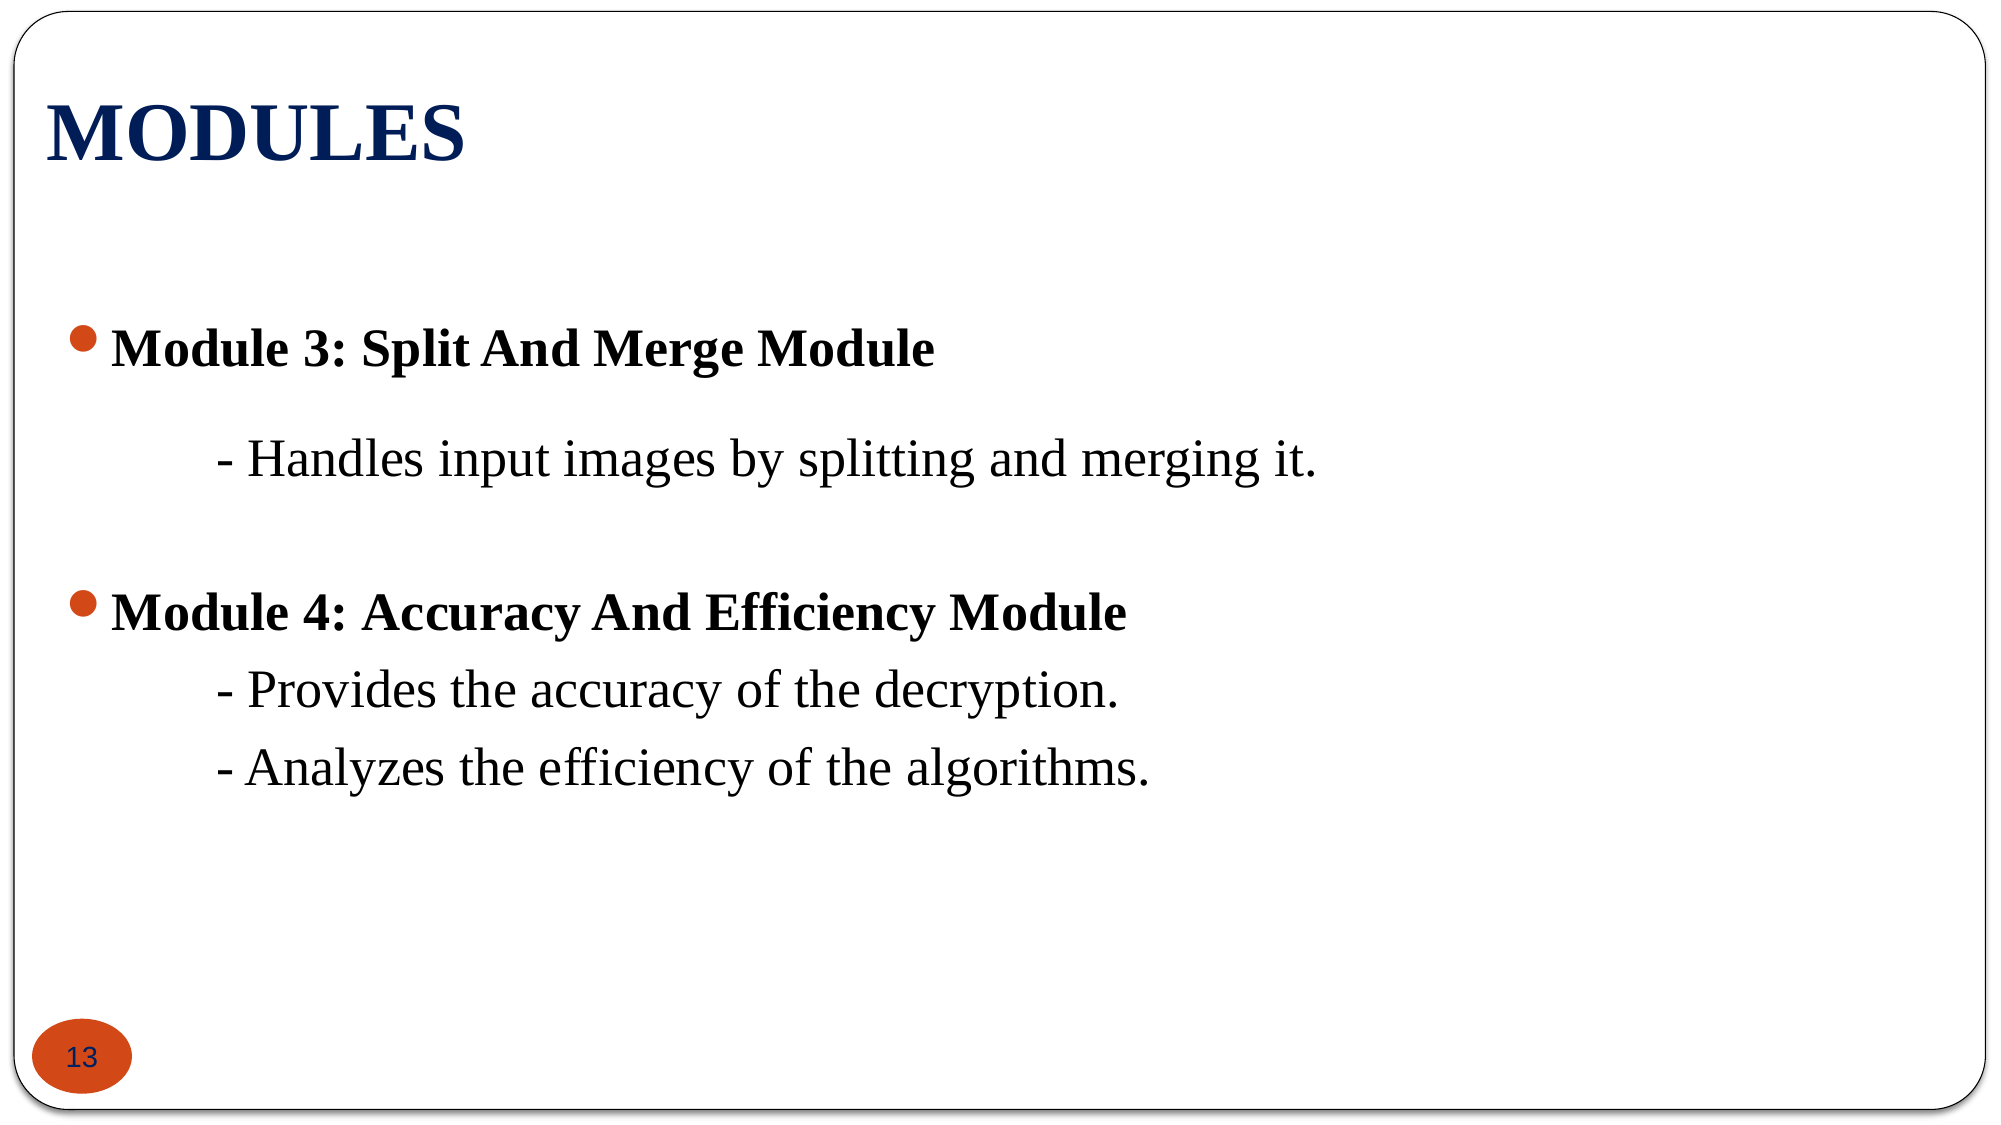

# MODULES

Module 3: Split And Merge Module
	- Handles input images by splitting and merging it.

Module 4: Accuracy And Efficiency Module
	- Provides the accuracy of the decryption.
	- Analyzes the efficiency of the algorithms.

13